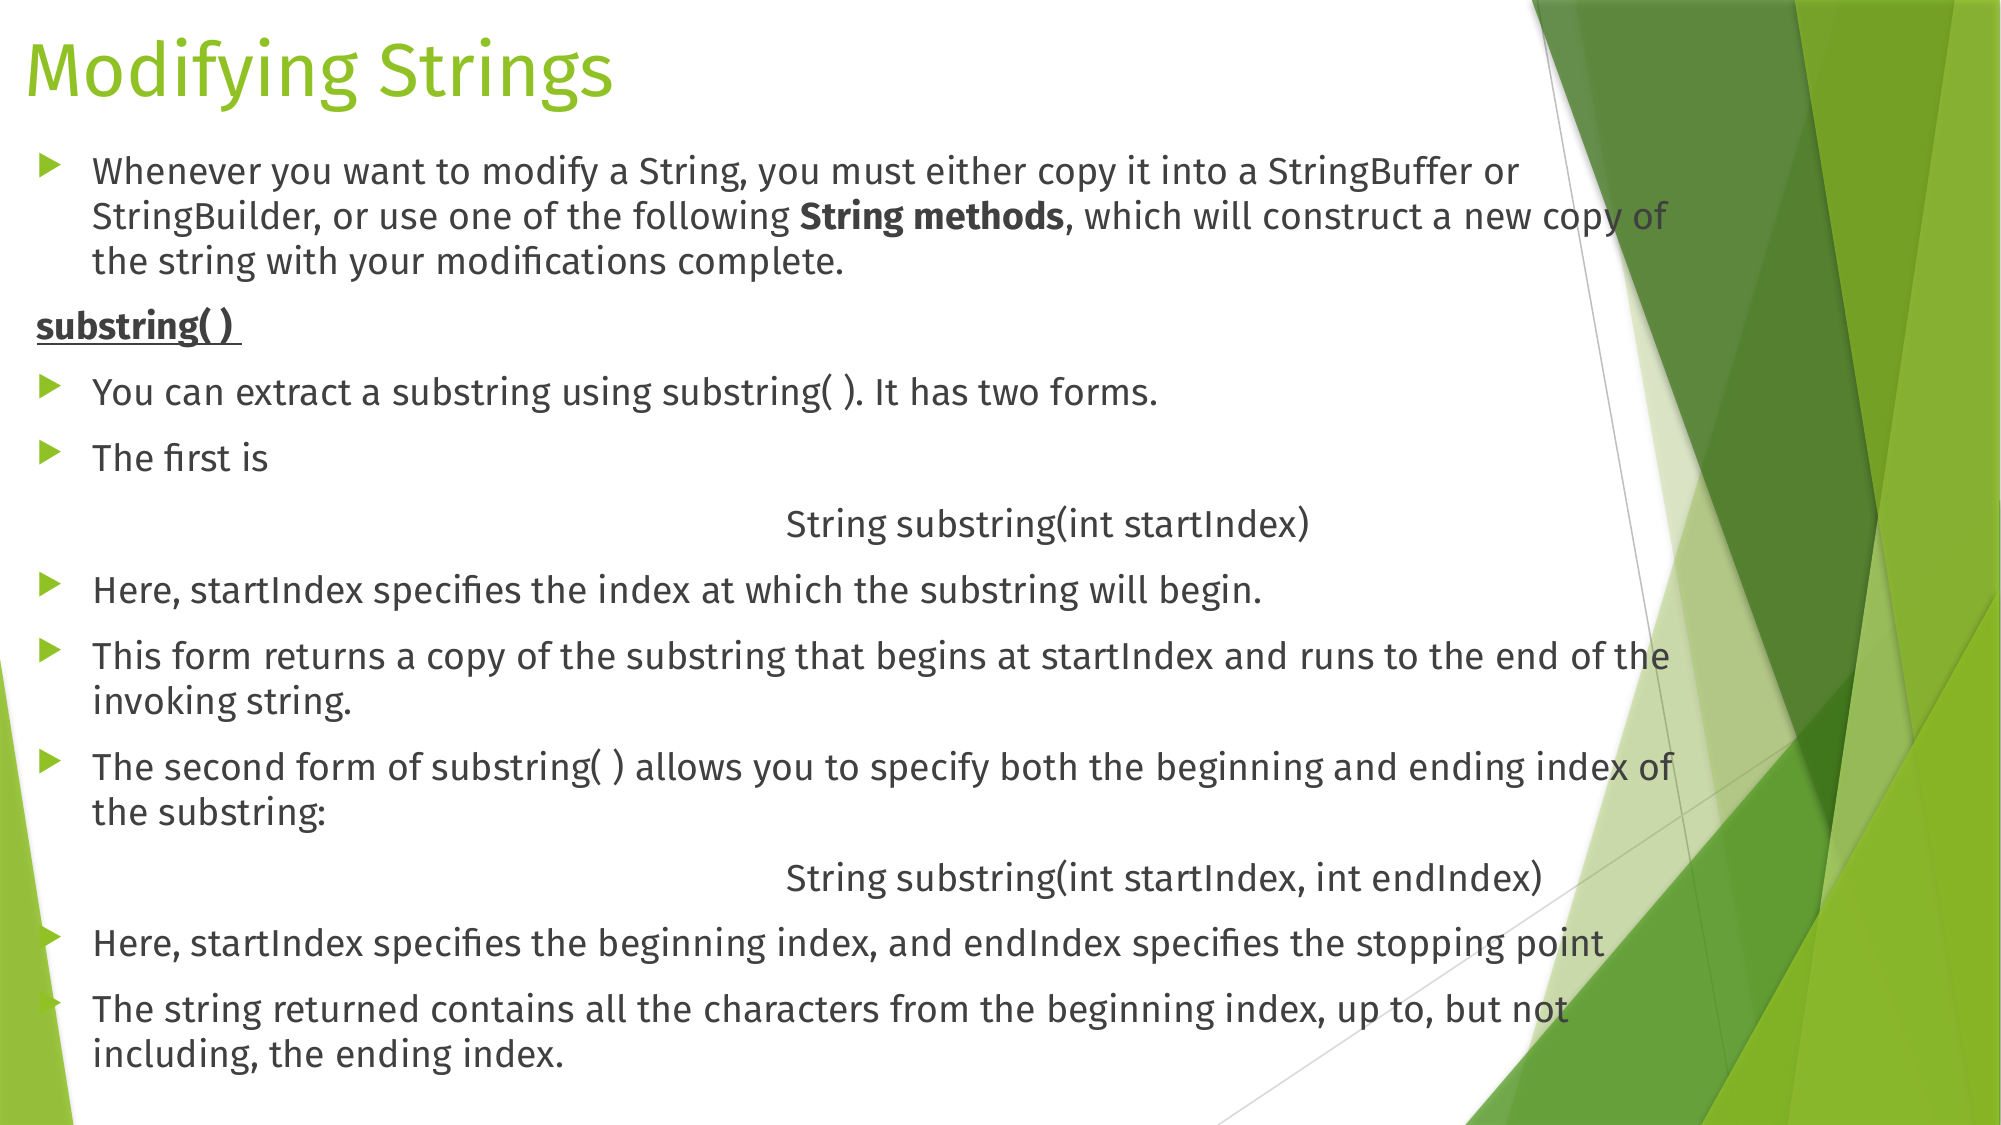

# Modifying Strings
Whenever you want to modify a String, you must either copy it into a StringBuffer or StringBuilder, or use one of the following String methods, which will construct a new copy of the string with your modifications complete.
substring( )
You can extract a substring using substring( ). It has two forms.
The first is
					String substring(int startIndex)
Here, startIndex specifies the index at which the substring will begin.
This form returns a copy of the substring that begins at startIndex and runs to the end of the invoking string.
The second form of substring( ) allows you to specify both the beginning and ending index of the substring:
					String substring(int startIndex, int endIndex)
Here, startIndex specifies the beginning index, and endIndex specifies the stopping point
The string returned contains all the characters from the beginning index, up to, but not including, the ending index.